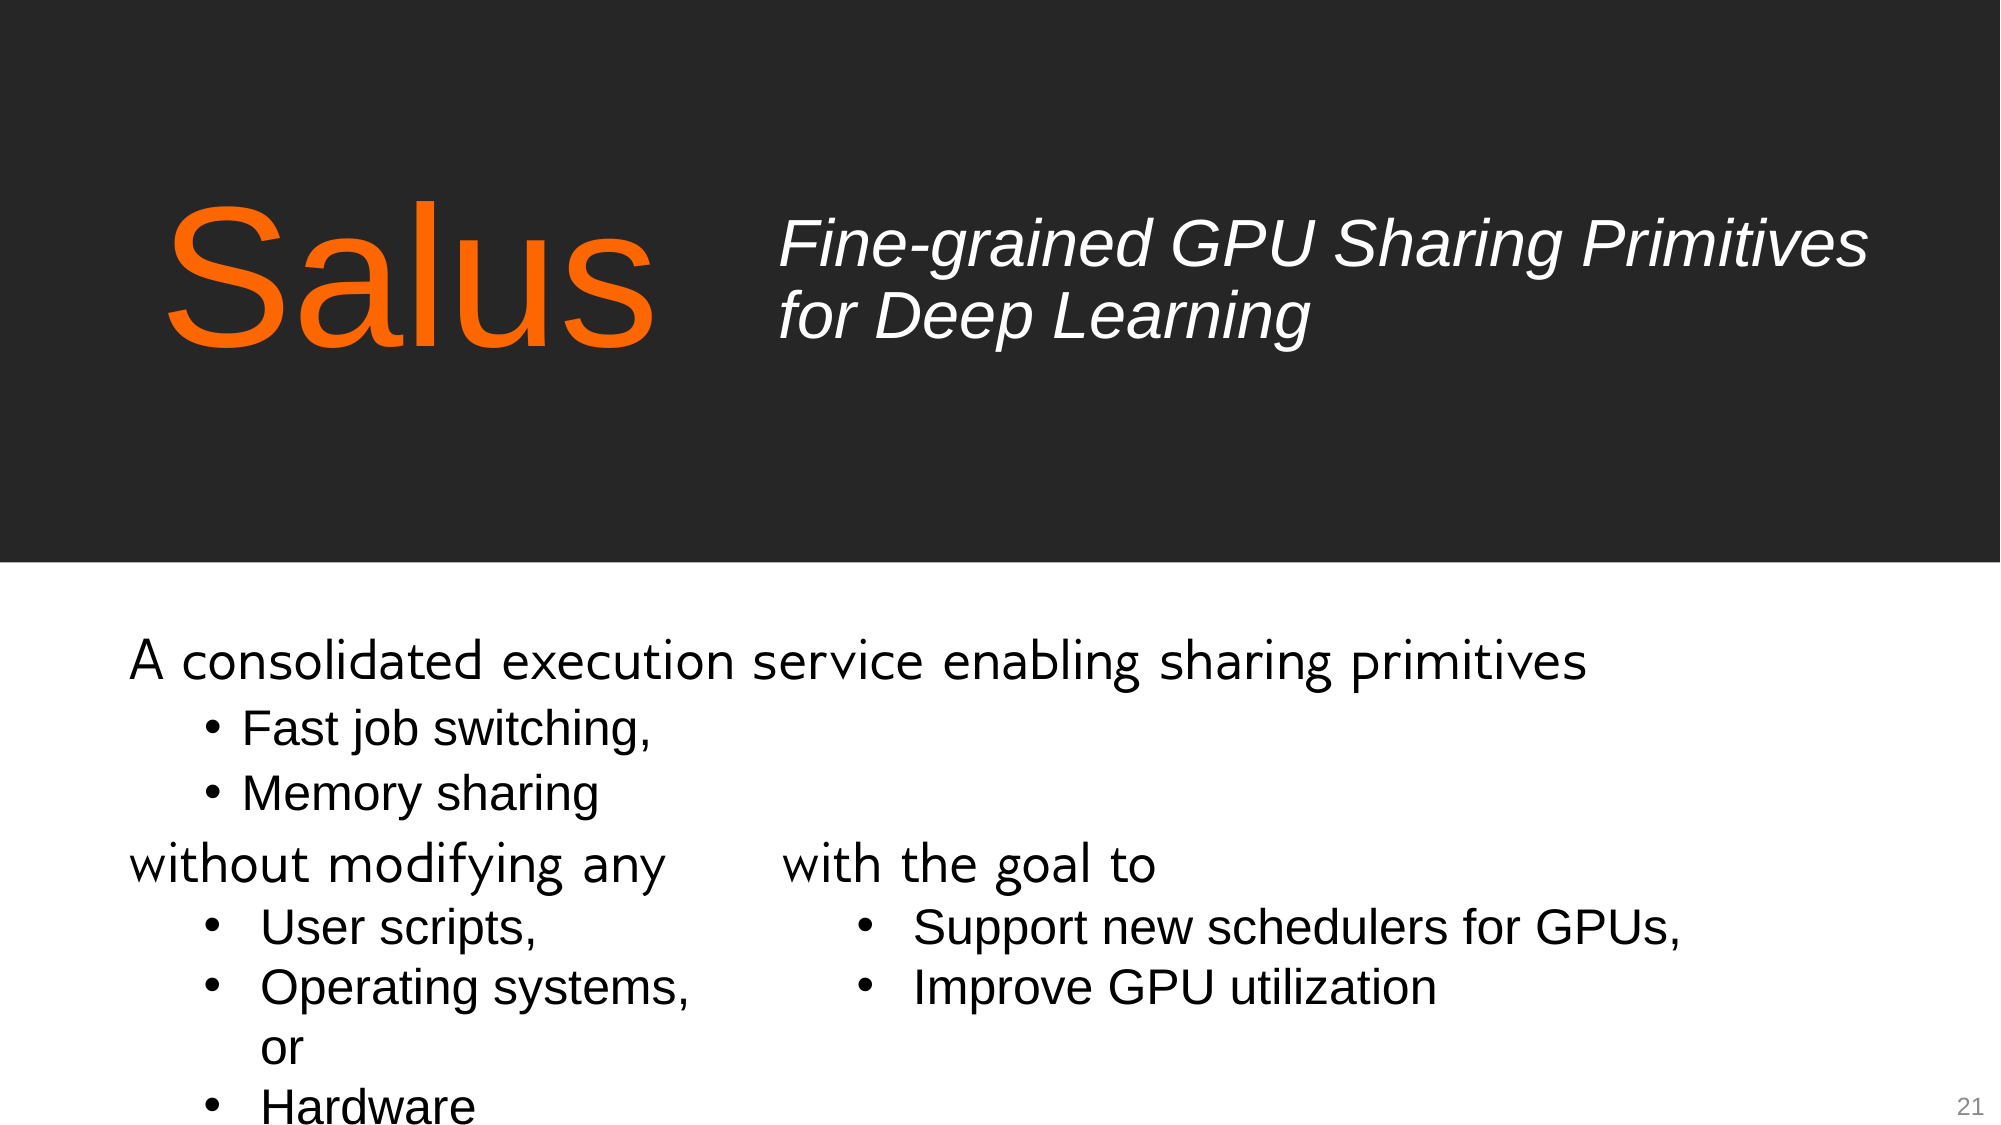

# Salus
Fine-grained GPU Sharing Primitives for Deep Learning
A consolidated execution service enabling sharing primitives
Fast job switching,
Memory sharing
without modifying any
User scripts,
Operating systems, or
Hardware
with the goal to
Support new schedulers for GPUs,
Improve GPU utilization
21